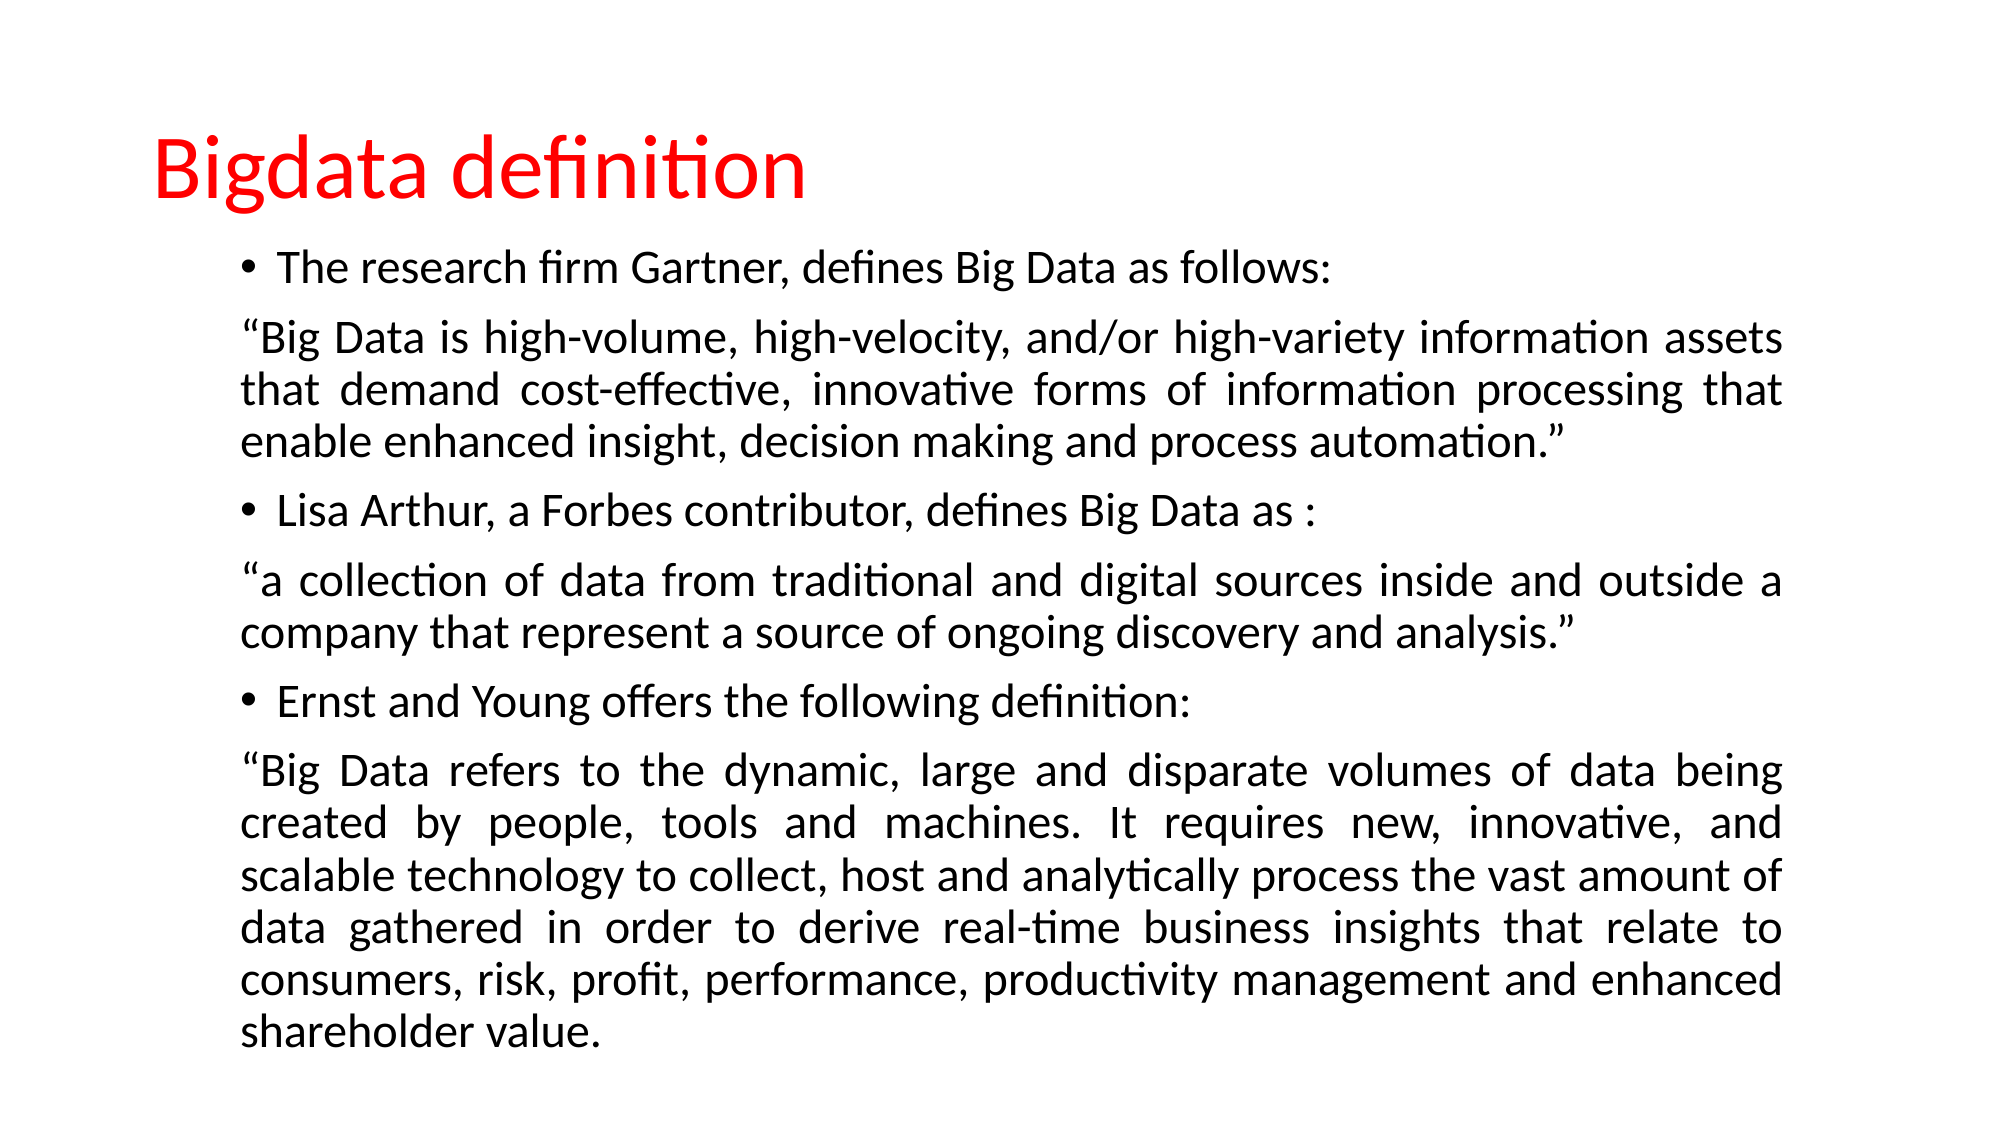

# Bigdata definition
The research firm Gartner, defines Big Data as follows:
“Big Data is high-volume, high-velocity, and/or high-variety information assets that demand cost-effective, innovative forms of information processing that enable enhanced insight, decision making and process automation.”
Lisa Arthur, a Forbes contributor, defines Big Data as :
“a collection of data from traditional and digital sources inside and outside a company that represent a source of ongoing discovery and analysis.”
Ernst and Young offers the following definition:
“Big Data refers to the dynamic, large and disparate volumes of data being created by people, tools and machines. It requires new, innovative, and scalable technology to collect, host and analytically process the vast amount of data gathered in order to derive real-time business insights that relate to consumers, risk, profit, performance, productivity management and enhanced shareholder value.